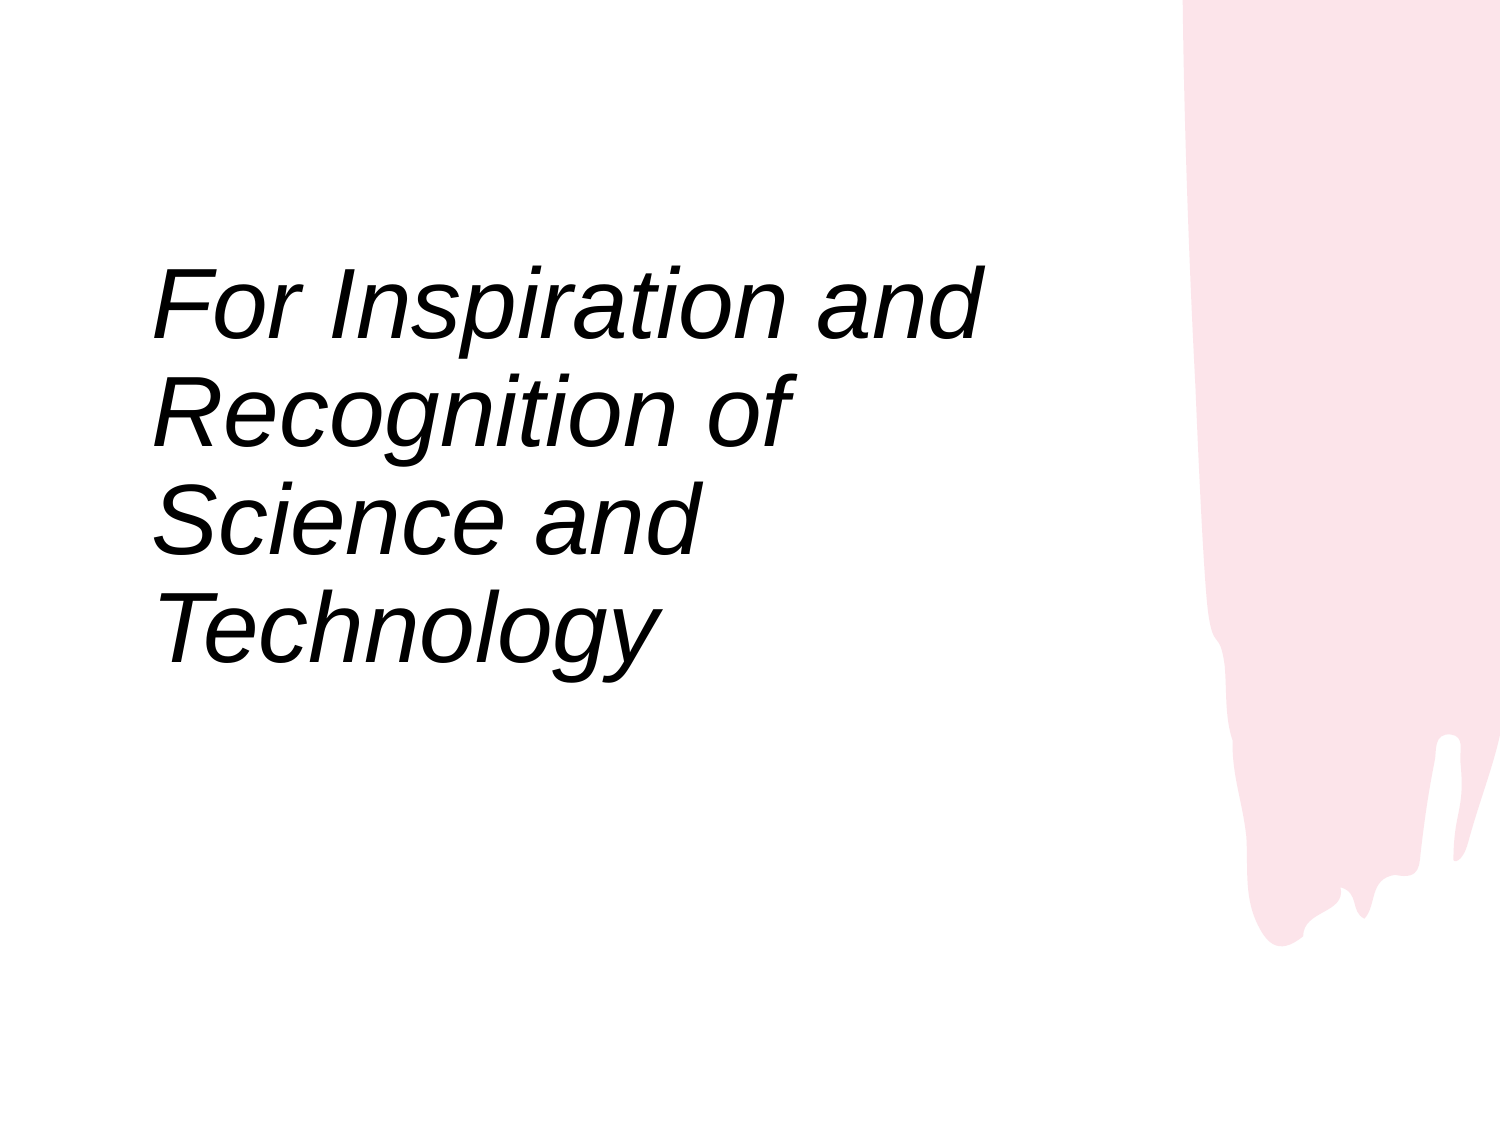

# For Inspiration and Recognition of Science and Technology